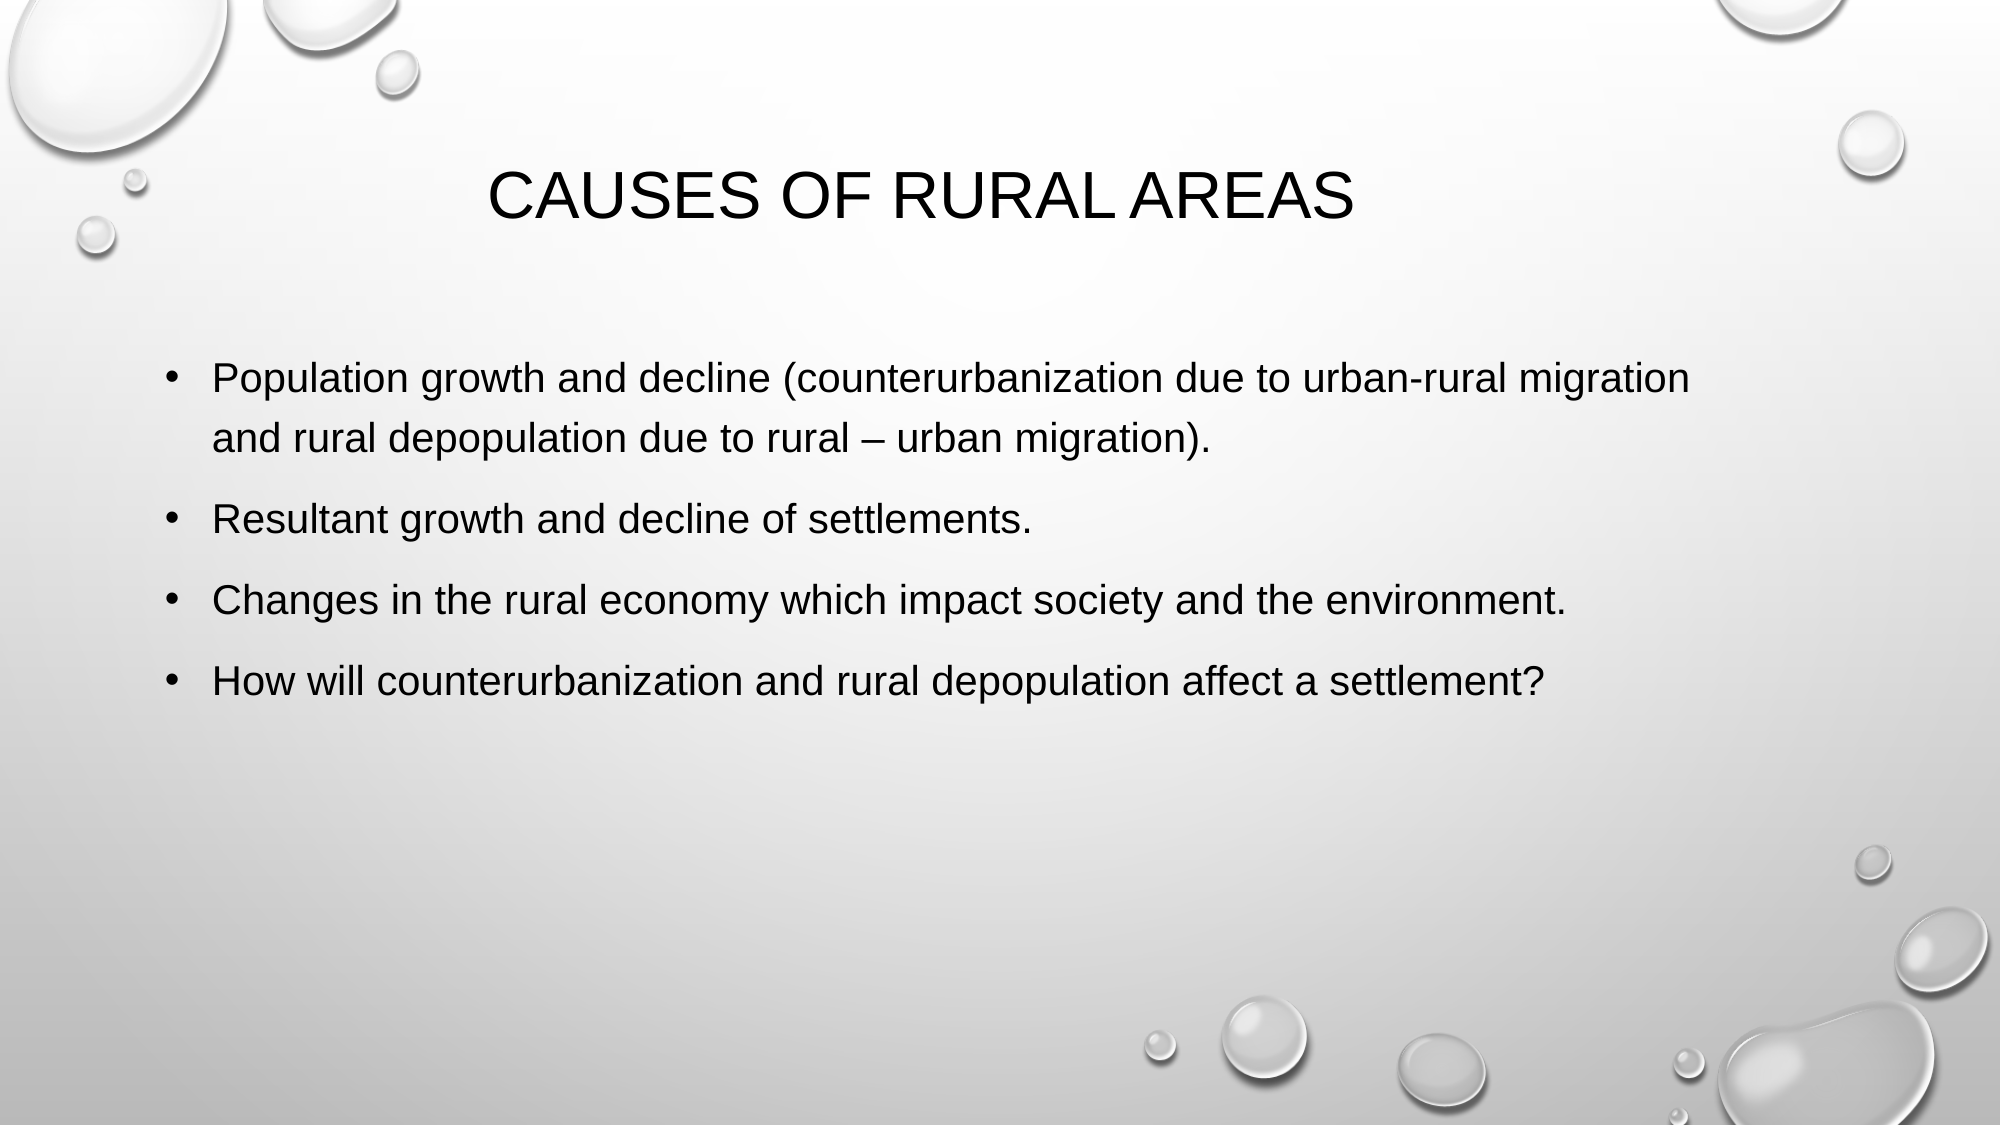

# Causes of rural areas
Population growth and decline (counterurbanization due to urban-rural migration and rural depopulation due to rural – urban migration).
Resultant growth and decline of settlements.
Changes in the rural economy which impact society and the environment.
How will counterurbanization and rural depopulation affect a settlement?